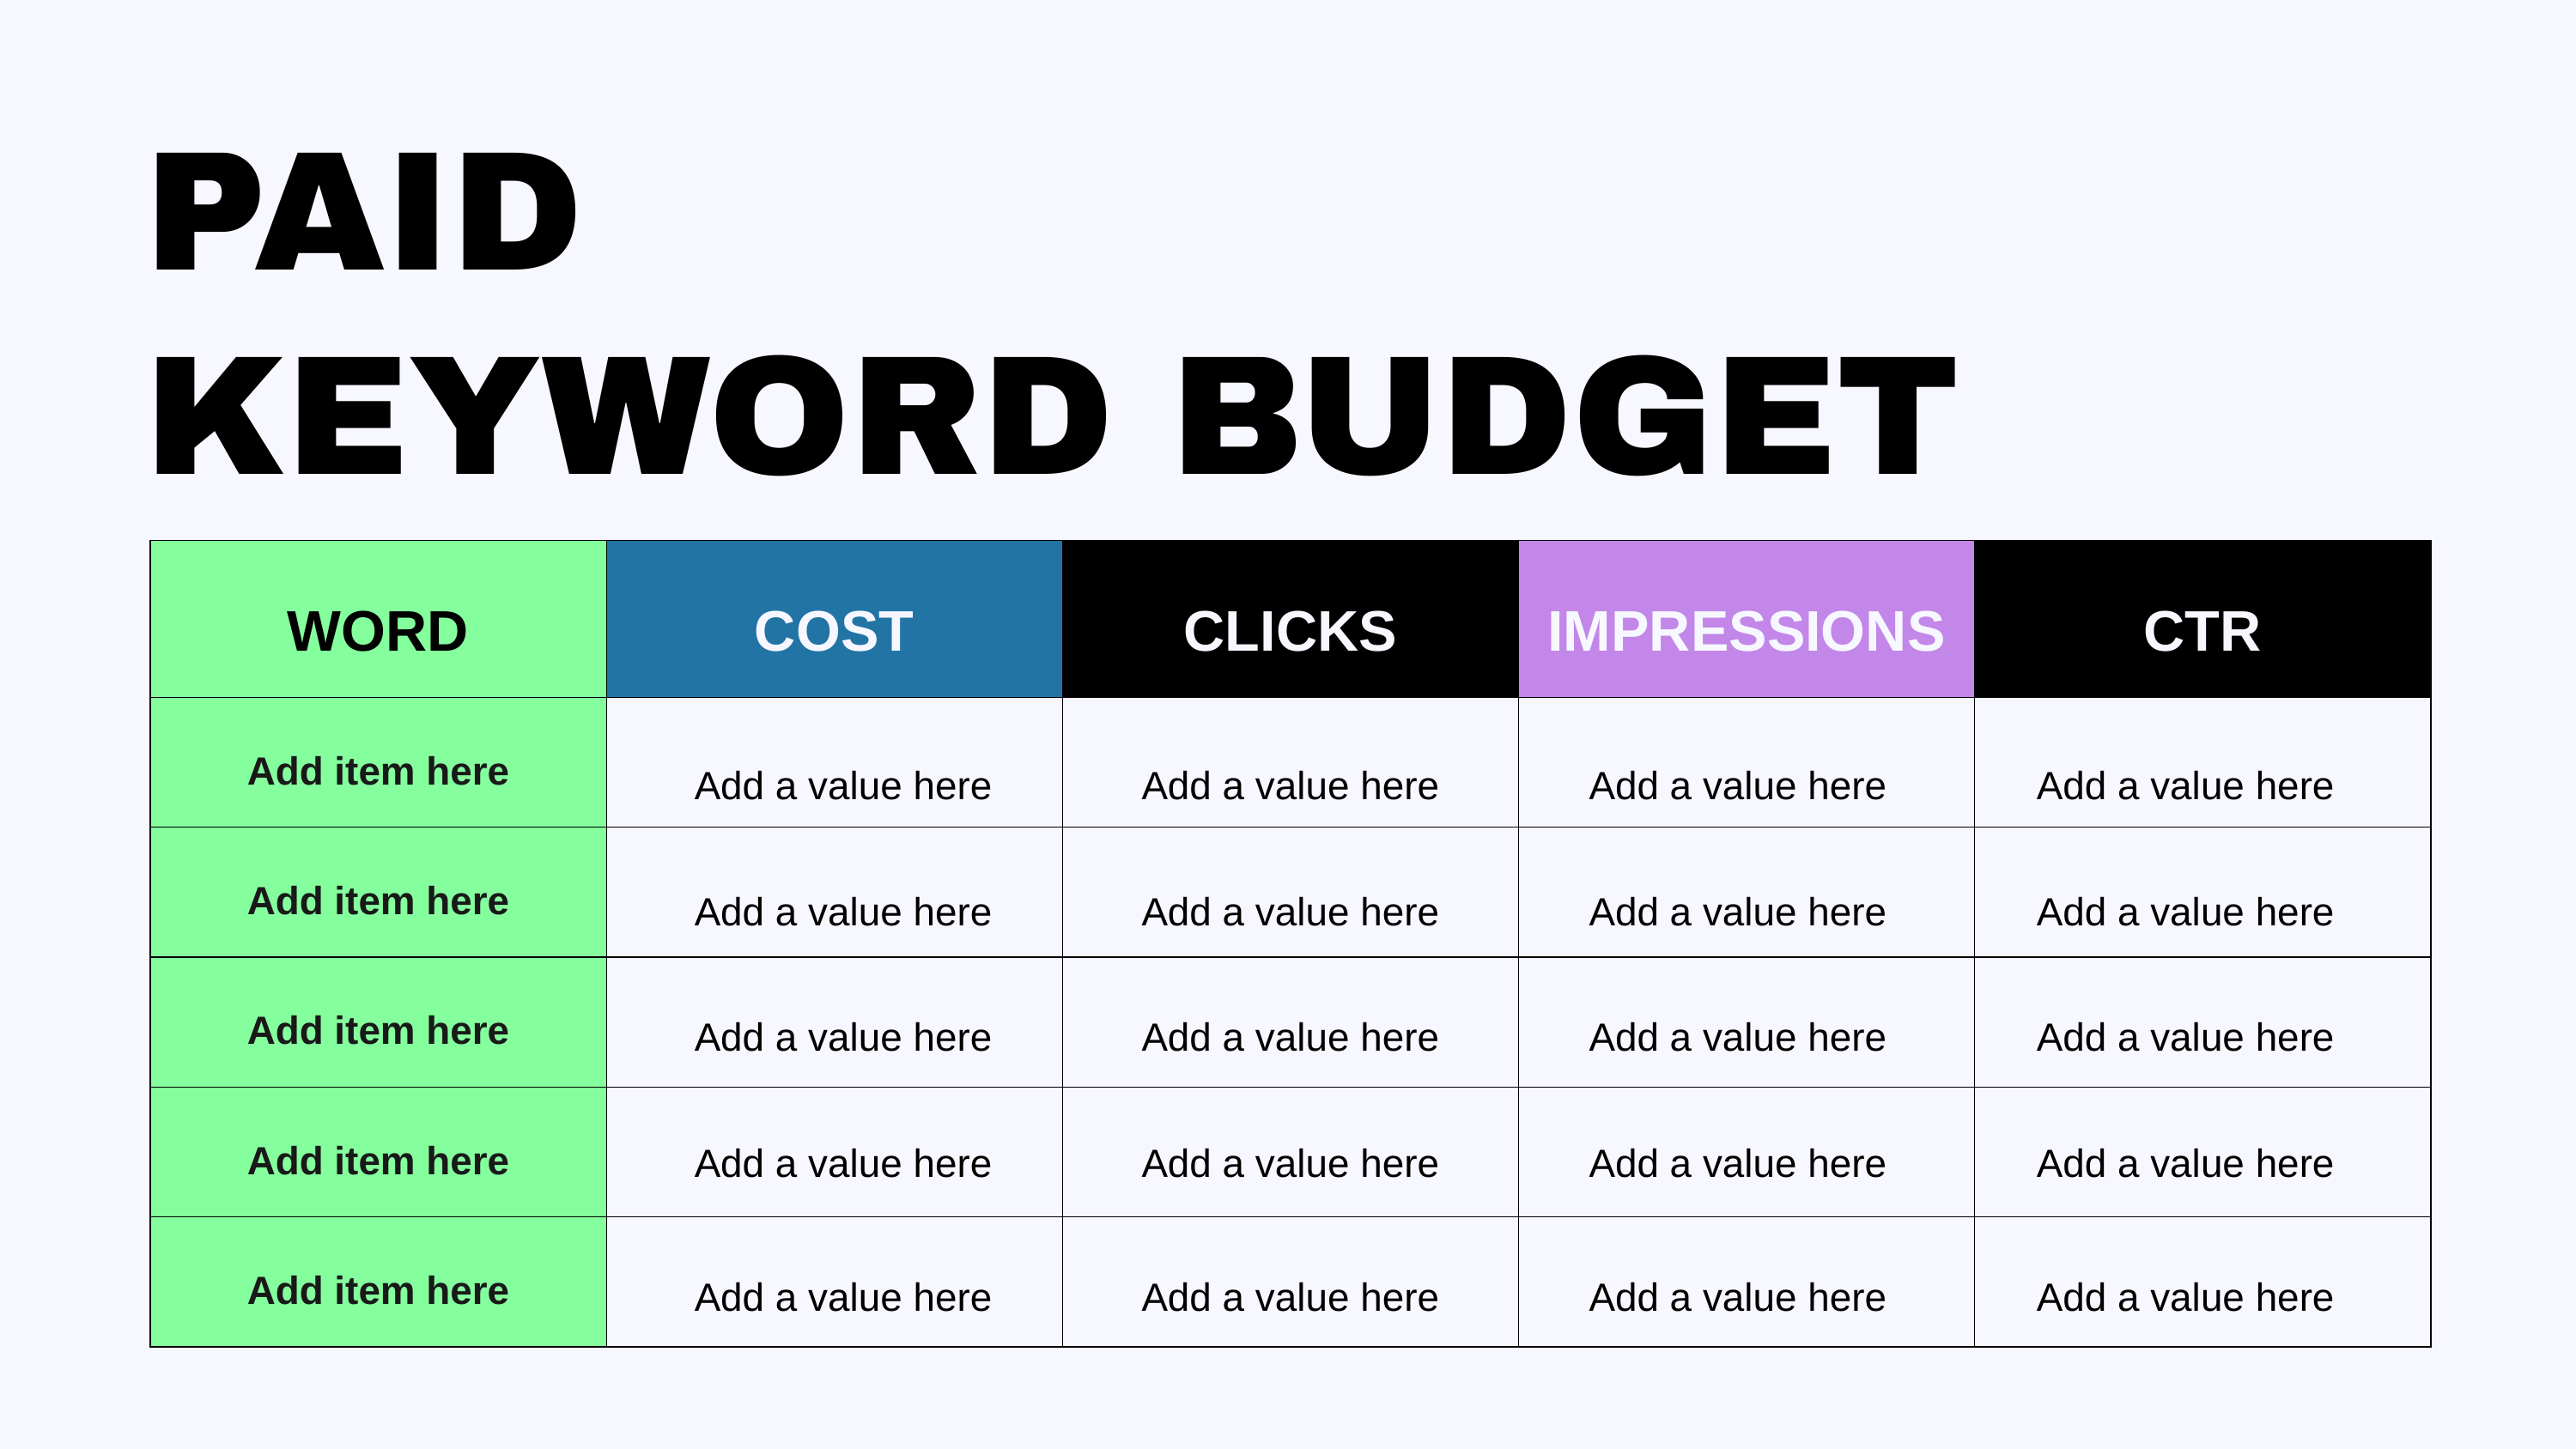

PAID
KEYWORD BUDGET
| WORD | COST | CLICKS | IMPRESSIONS | CTR |
| --- | --- | --- | --- | --- |
| Add item here |  |  |  |  |
| Add item here |  |  |  |  |
| Add item here |  |  |  |  |
| Add item here |  |  |  |  |
| Add item here |  |  |  |  |
Add a value here
Add a value here
Add a value here
Add a value here
Add a value here
Add a value here
Add a value here
Add a value here
Add a value here
Add a value here
Add a value here
Add a value here
Add a value here
Add a value here
Add a value here
Add a value here
Add a value here
Add a value here
Add a value here
Add a value here